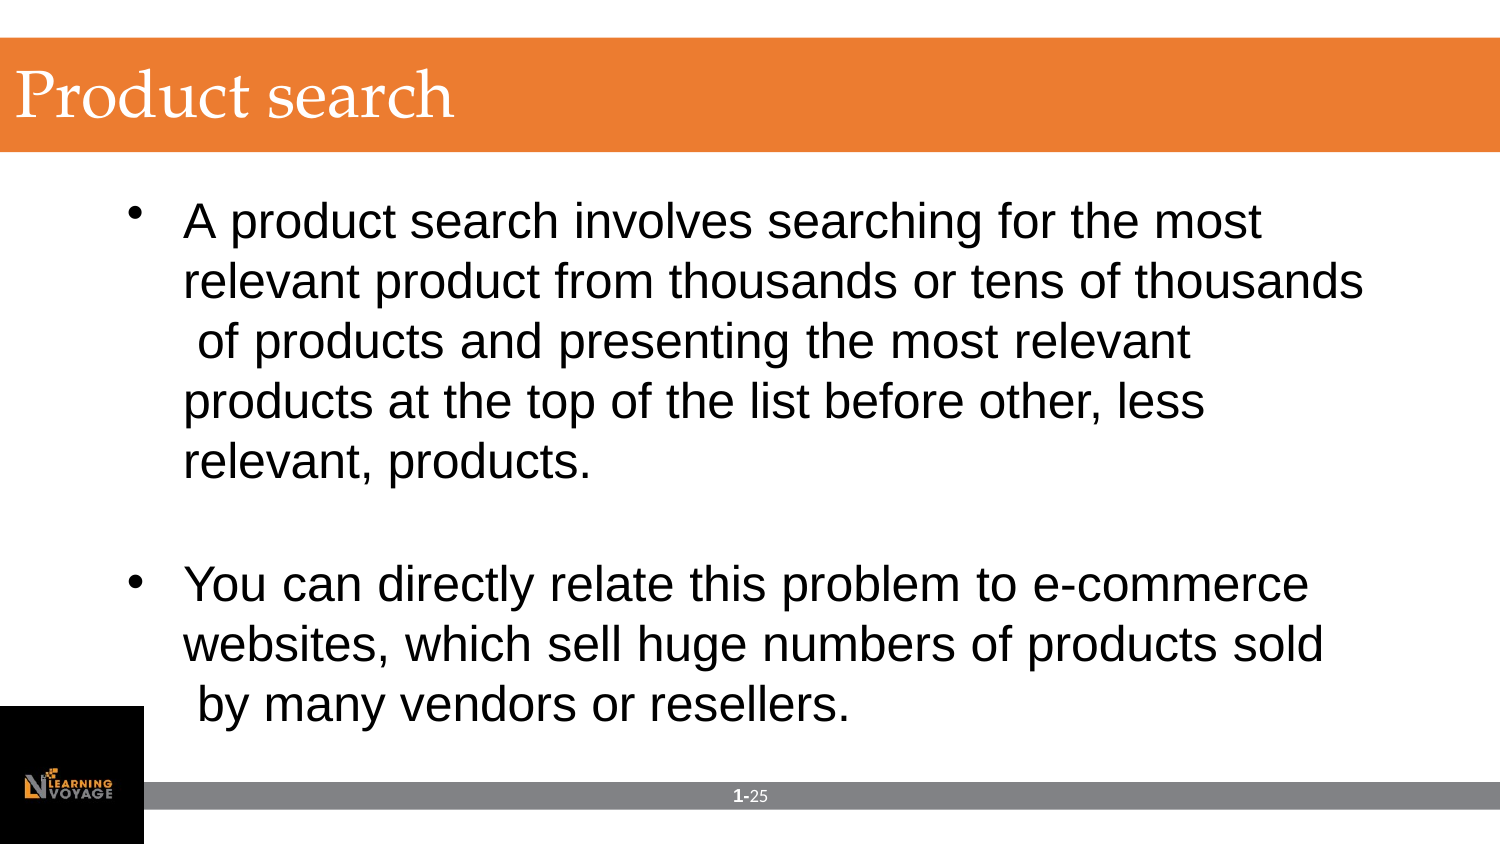

# Product search
A product search involves searching for the most  relevant product from thousands or tens of thousands  of products and presenting the most relevant  products at the top of the list before other, less  relevant, products.

You can directly relate this problem to e-commerce  websites, which sell huge numbers of products sold  by many vendors or resellers.
1-25